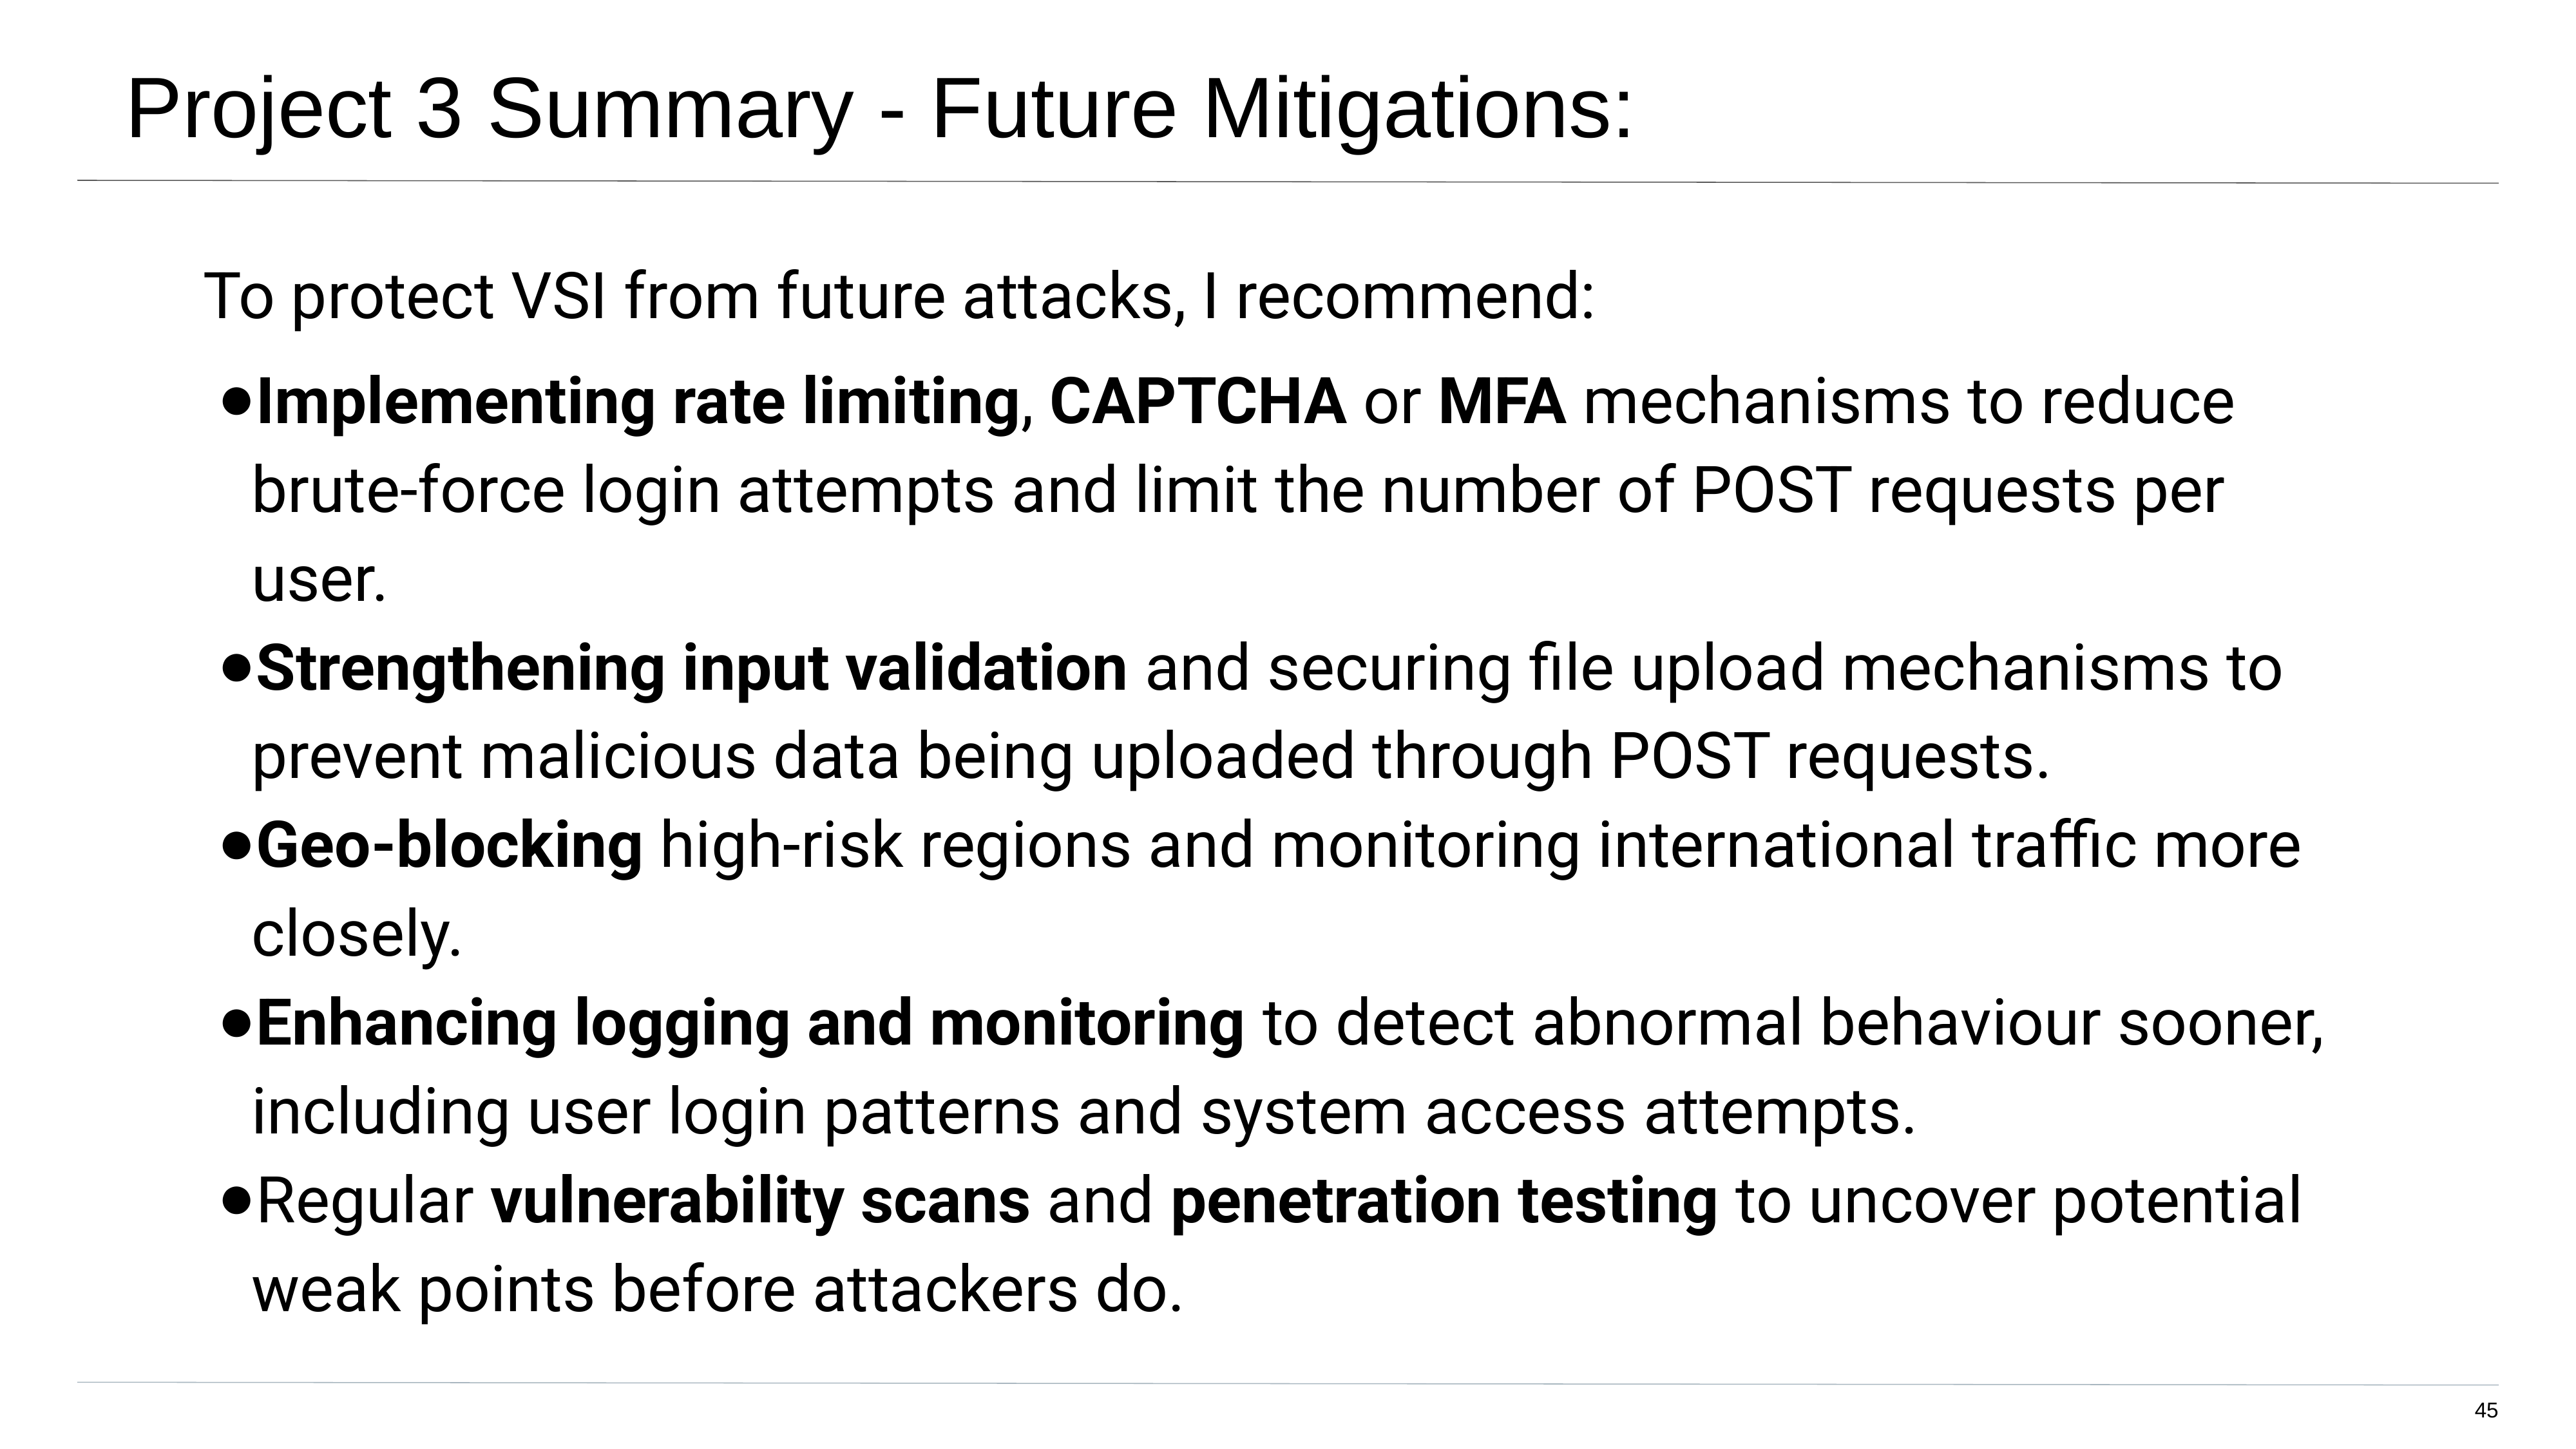

# Project 3 Summary - Future Mitigations:
To protect VSI from future attacks, I recommend:
Implementing rate limiting, CAPTCHA or MFA mechanisms to reduce brute-force login attempts and limit the number of POST requests per user.
Strengthening input validation and securing file upload mechanisms to prevent malicious data being uploaded through POST requests.
Geo-blocking high-risk regions and monitoring international traffic more closely.
Enhancing logging and monitoring to detect abnormal behaviour sooner, including user login patterns and system access attempts.
Regular vulnerability scans and penetration testing to uncover potential weak points before attackers do.
45